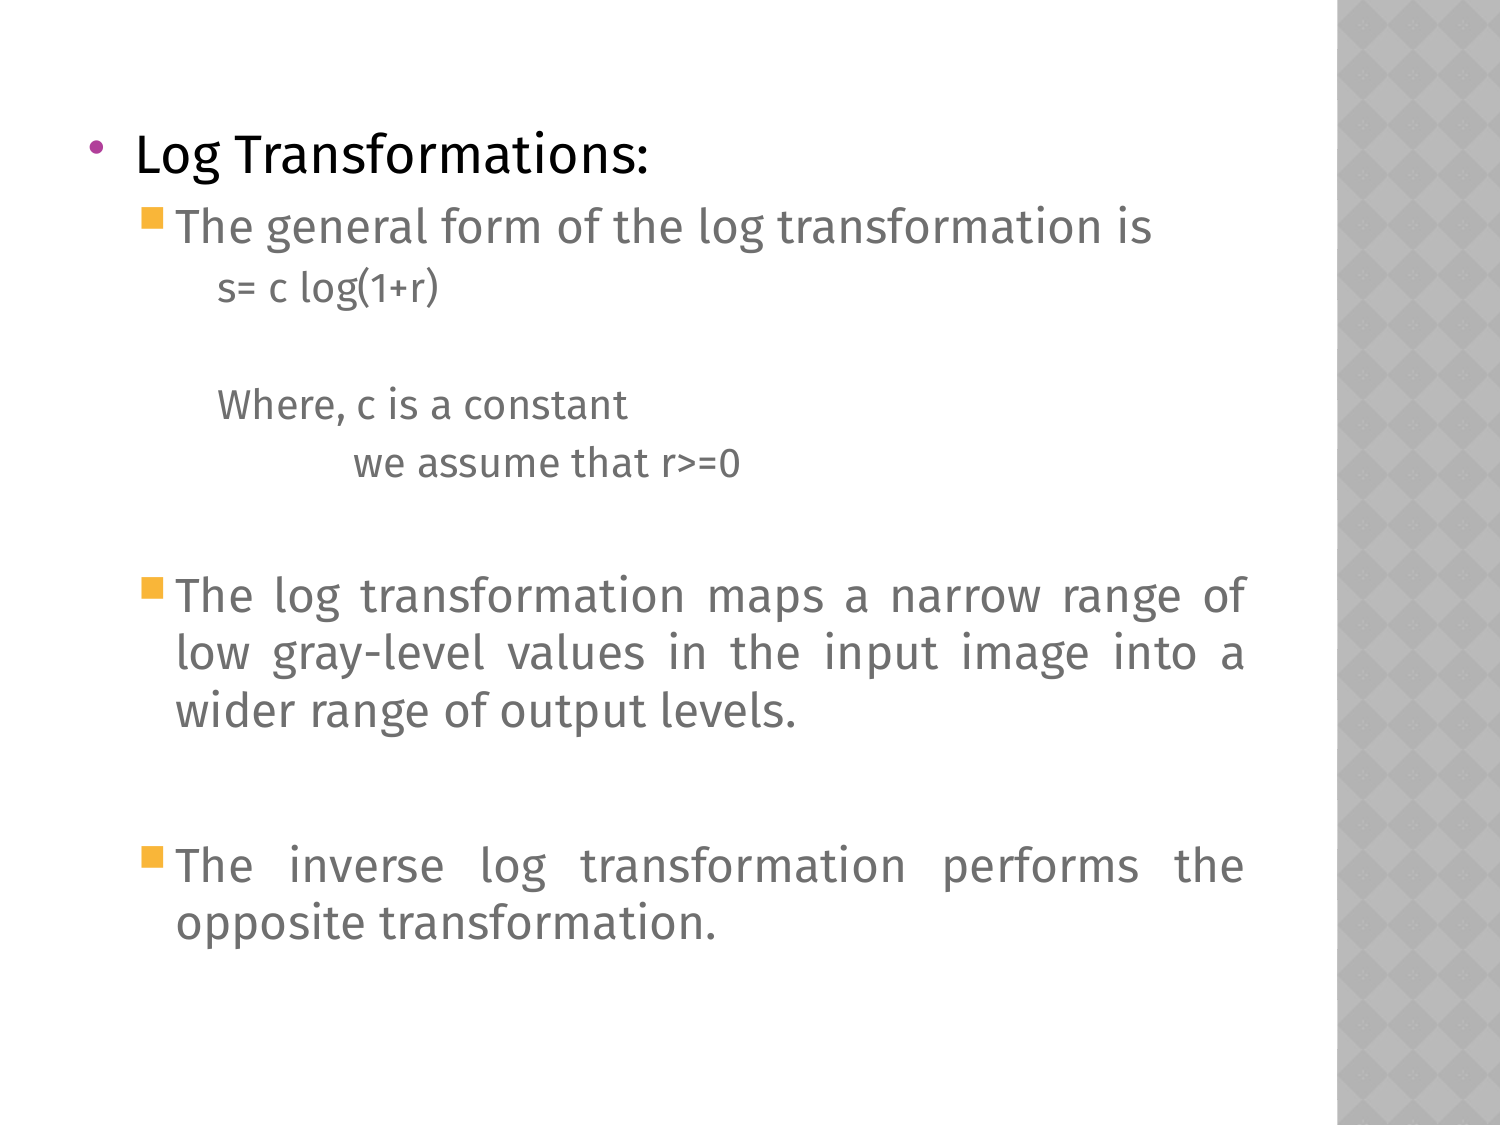

Log Transformations:
The general form of the log transformation is
s= c log(1+r)

Where, c is a constant
	         we assume that r>=0

The log transformation maps a narrow range of low gray-level values in the input image into a wider range of output levels.

The inverse log transformation performs the opposite transformation.